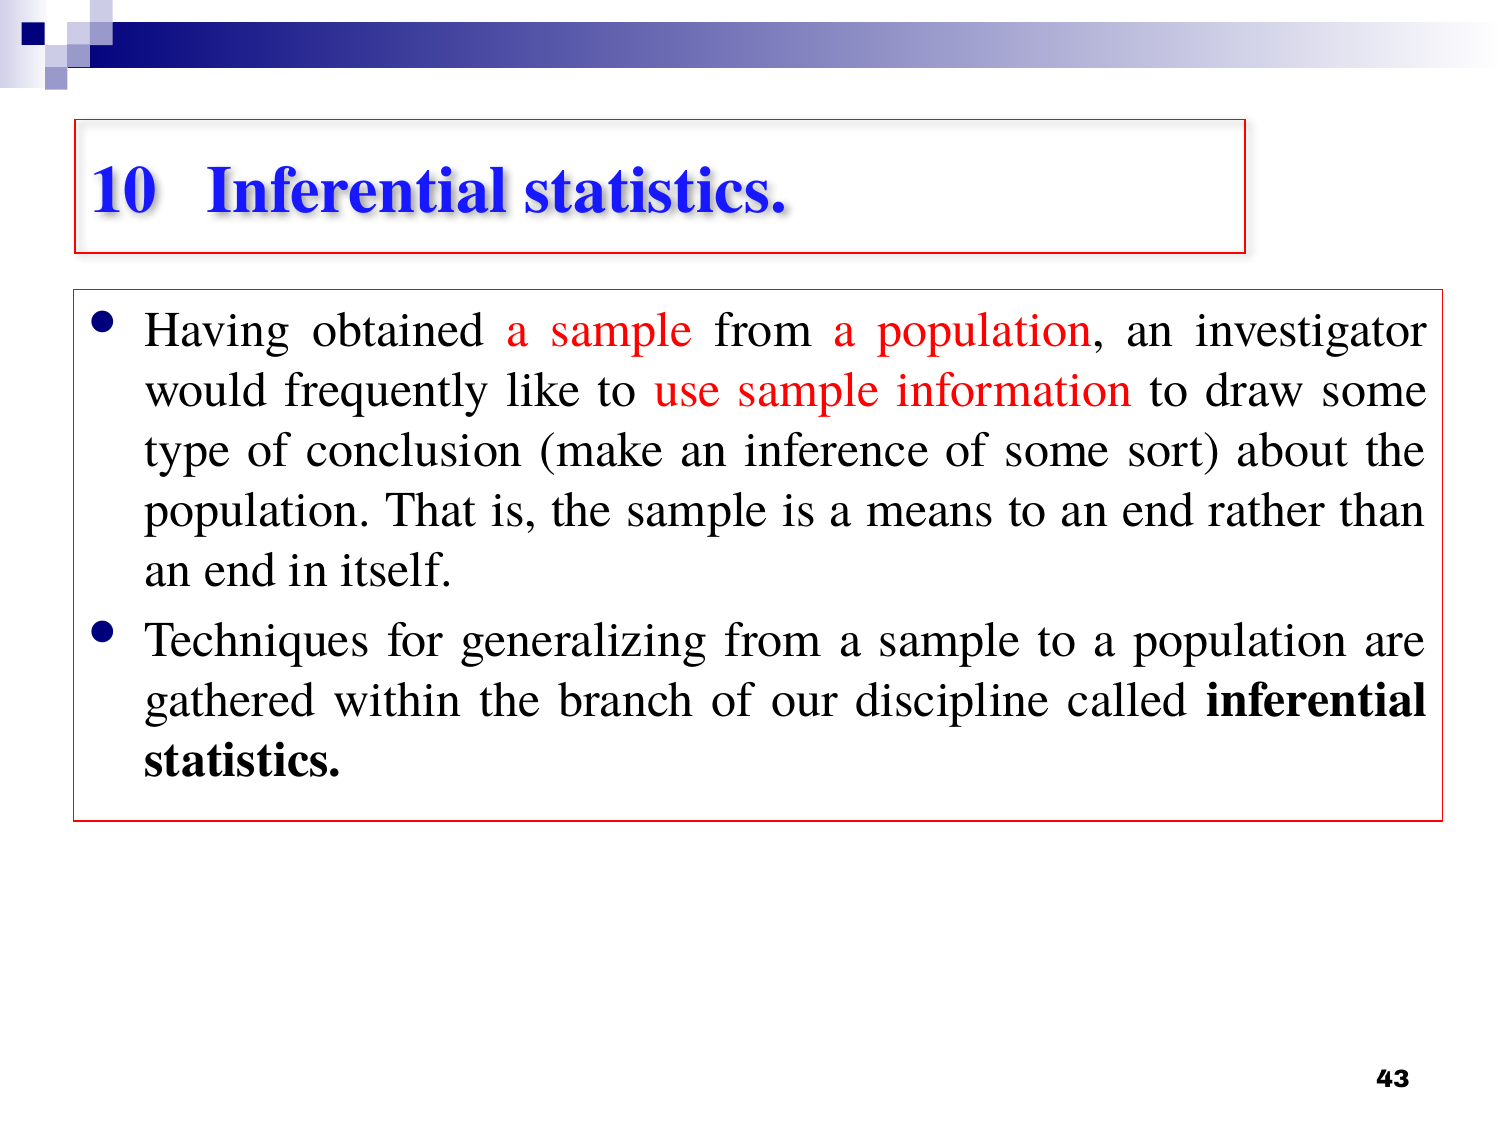

# 10   Inferential statistics.
Having obtained a sample from a population, an investigator would frequently like to use sample information to draw some type of conclusion (make an inference of some sort) about the population. That is, the sample is a means to an end rather than an end in itself.
Techniques for generalizing from a sample to a population are gathered within the branch of our discipline called inferential statistics.
43